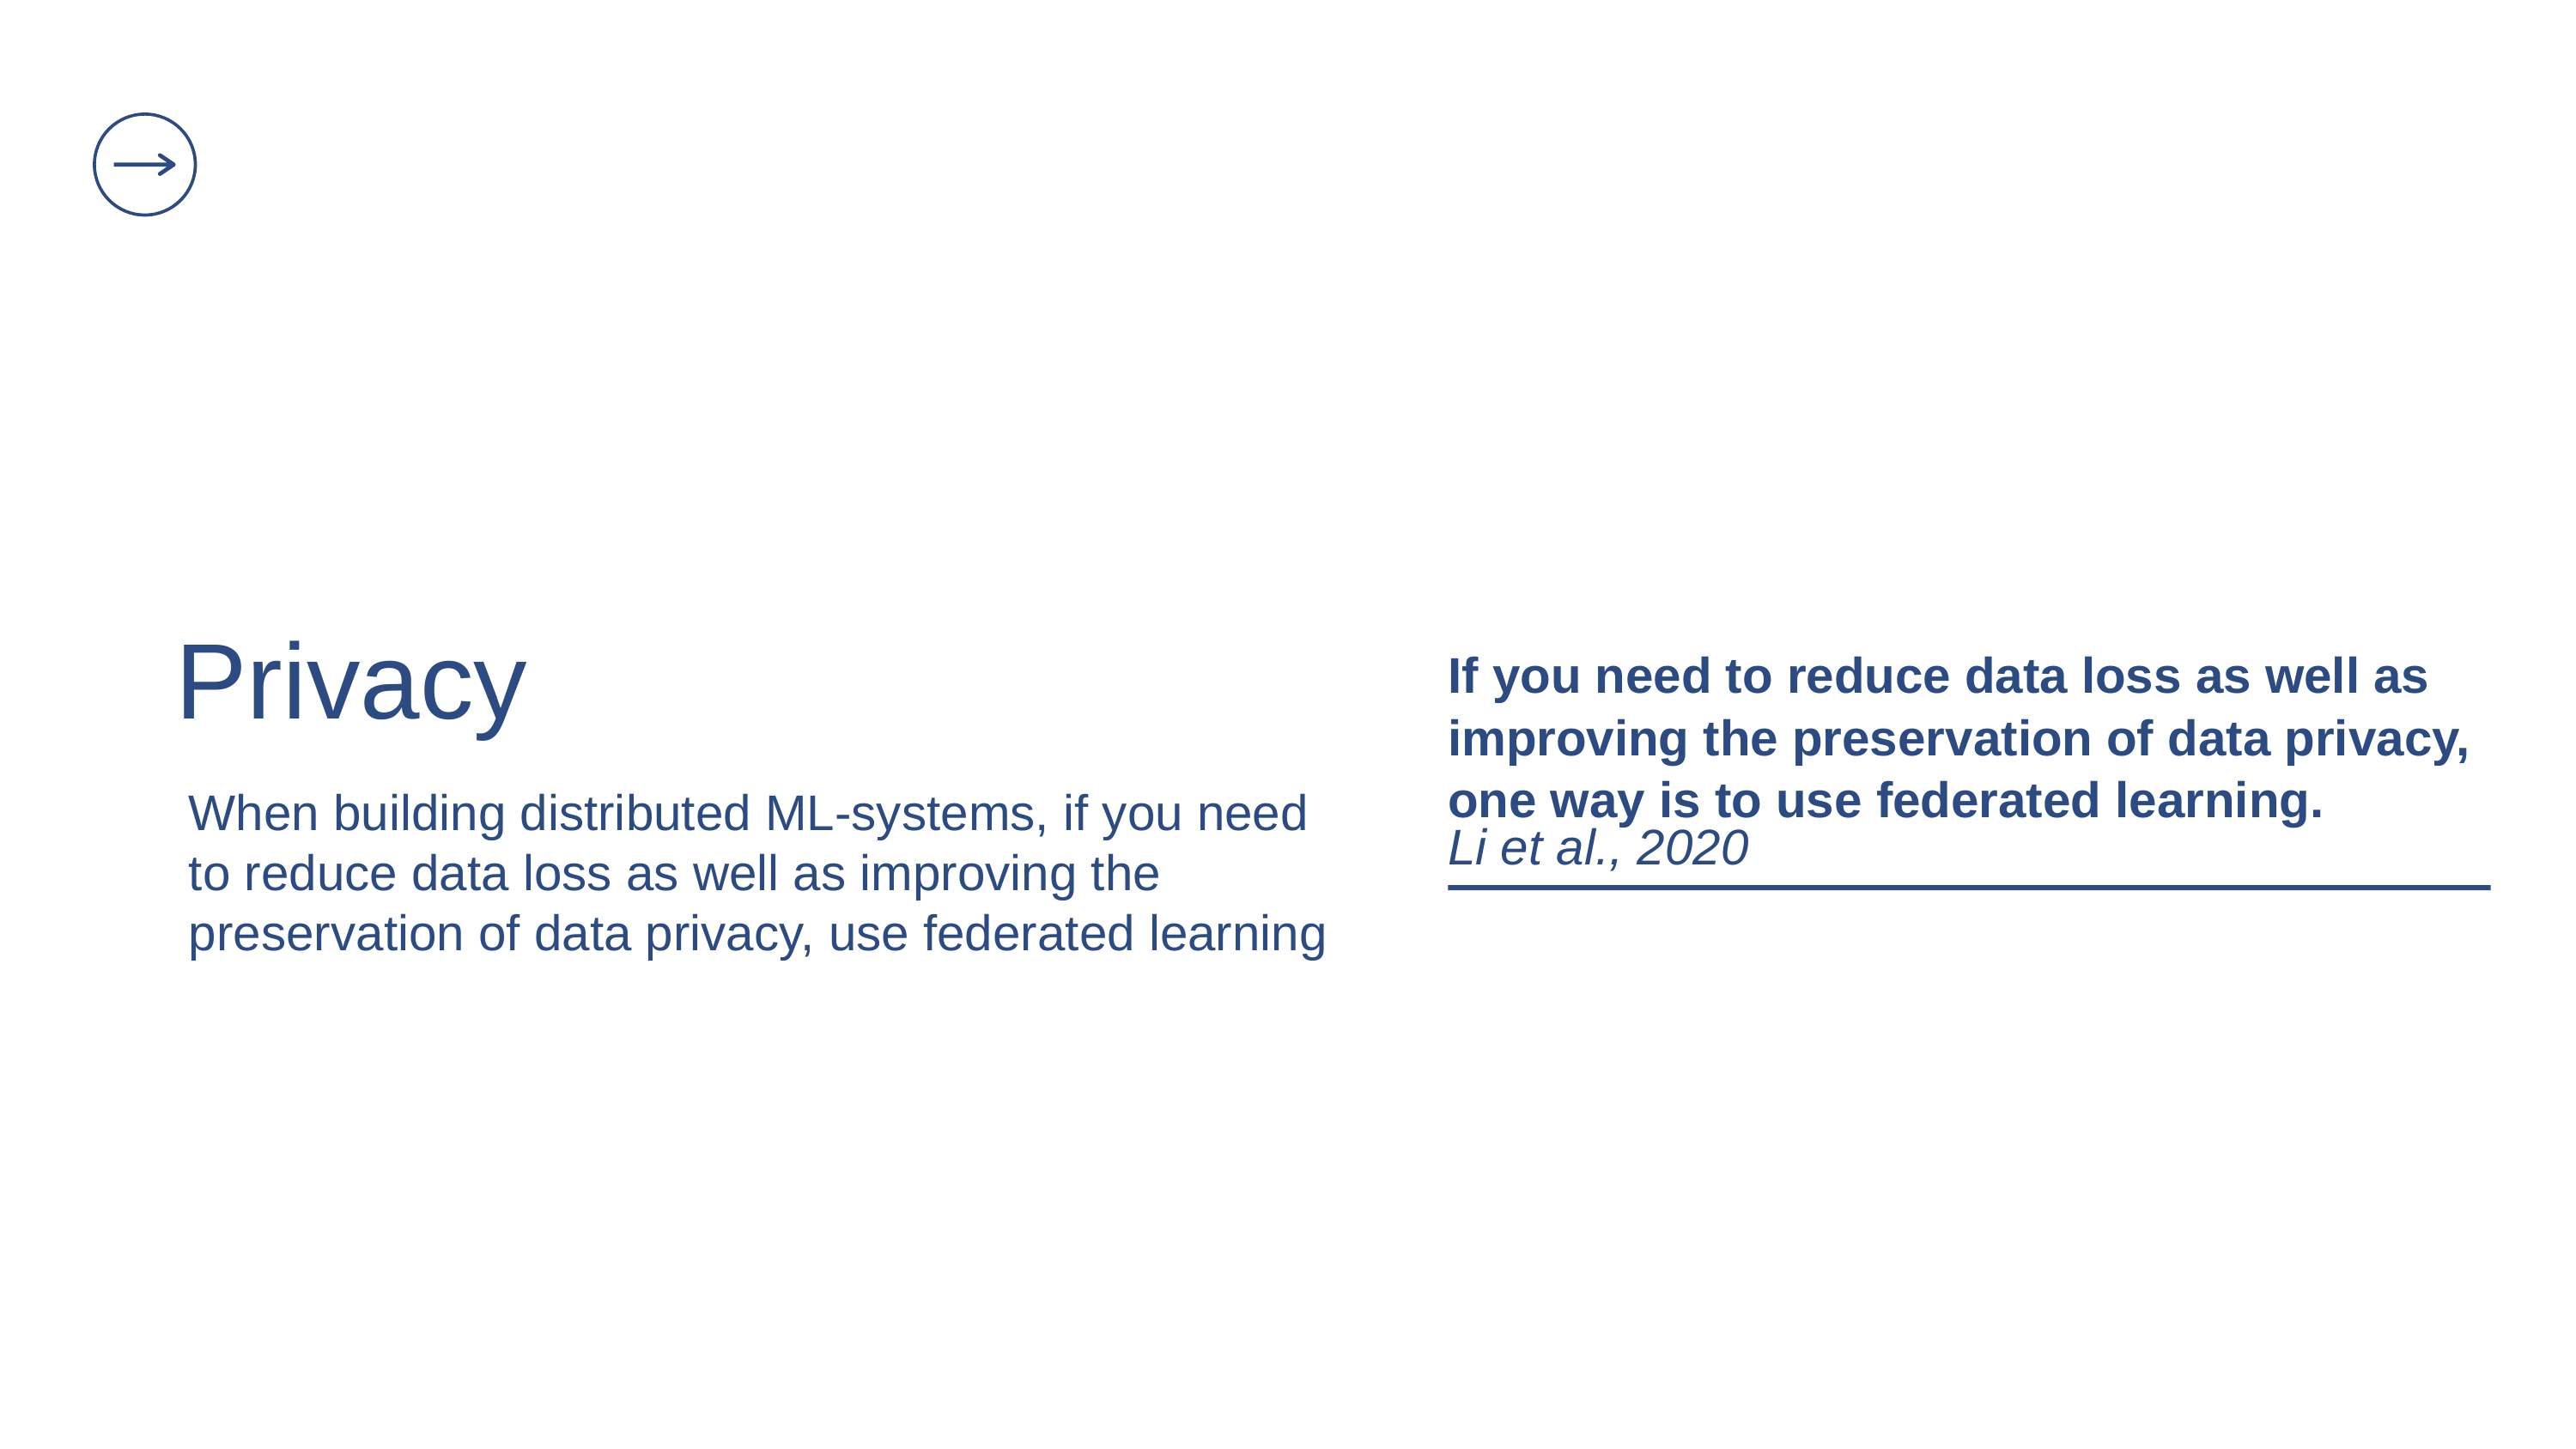

Privacy
When building distributed ML-systems, if you need to reduce data loss as well as improving the preservation of data privacy, use federated learning

If you need to reduce data loss as well as improving the preservation of data privacy, one way is to use federated learning.
Li et al., 2020